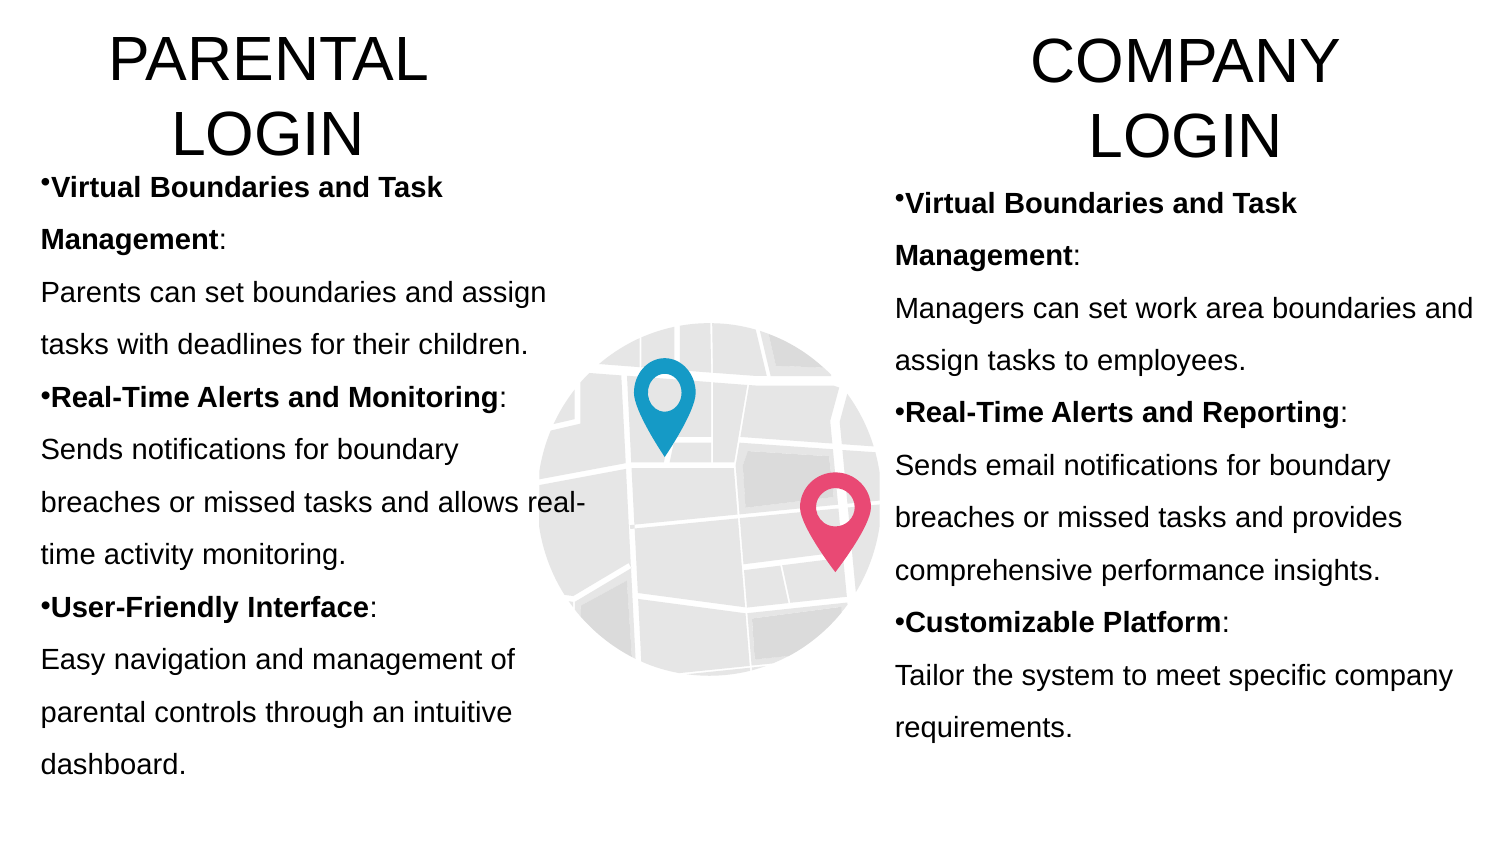

# PARENTAL LOGIN
COMPANY LOGIN
Virtual Boundaries and Task Management:
Parents can set boundaries and assign tasks with deadlines for their children.
Real-Time Alerts and Monitoring:
Sends notifications for boundary breaches or missed tasks and allows real-time activity monitoring.
User-Friendly Interface:
Easy navigation and management of parental controls through an intuitive dashboard.

Virtual Boundaries and Task Management:
Managers can set work area boundaries and assign tasks to employees.
Real-Time Alerts and Reporting:
Sends email notifications for boundary breaches or missed tasks and provides comprehensive performance insights.
Customizable Platform:
Tailor the system to meet specific company requirements.